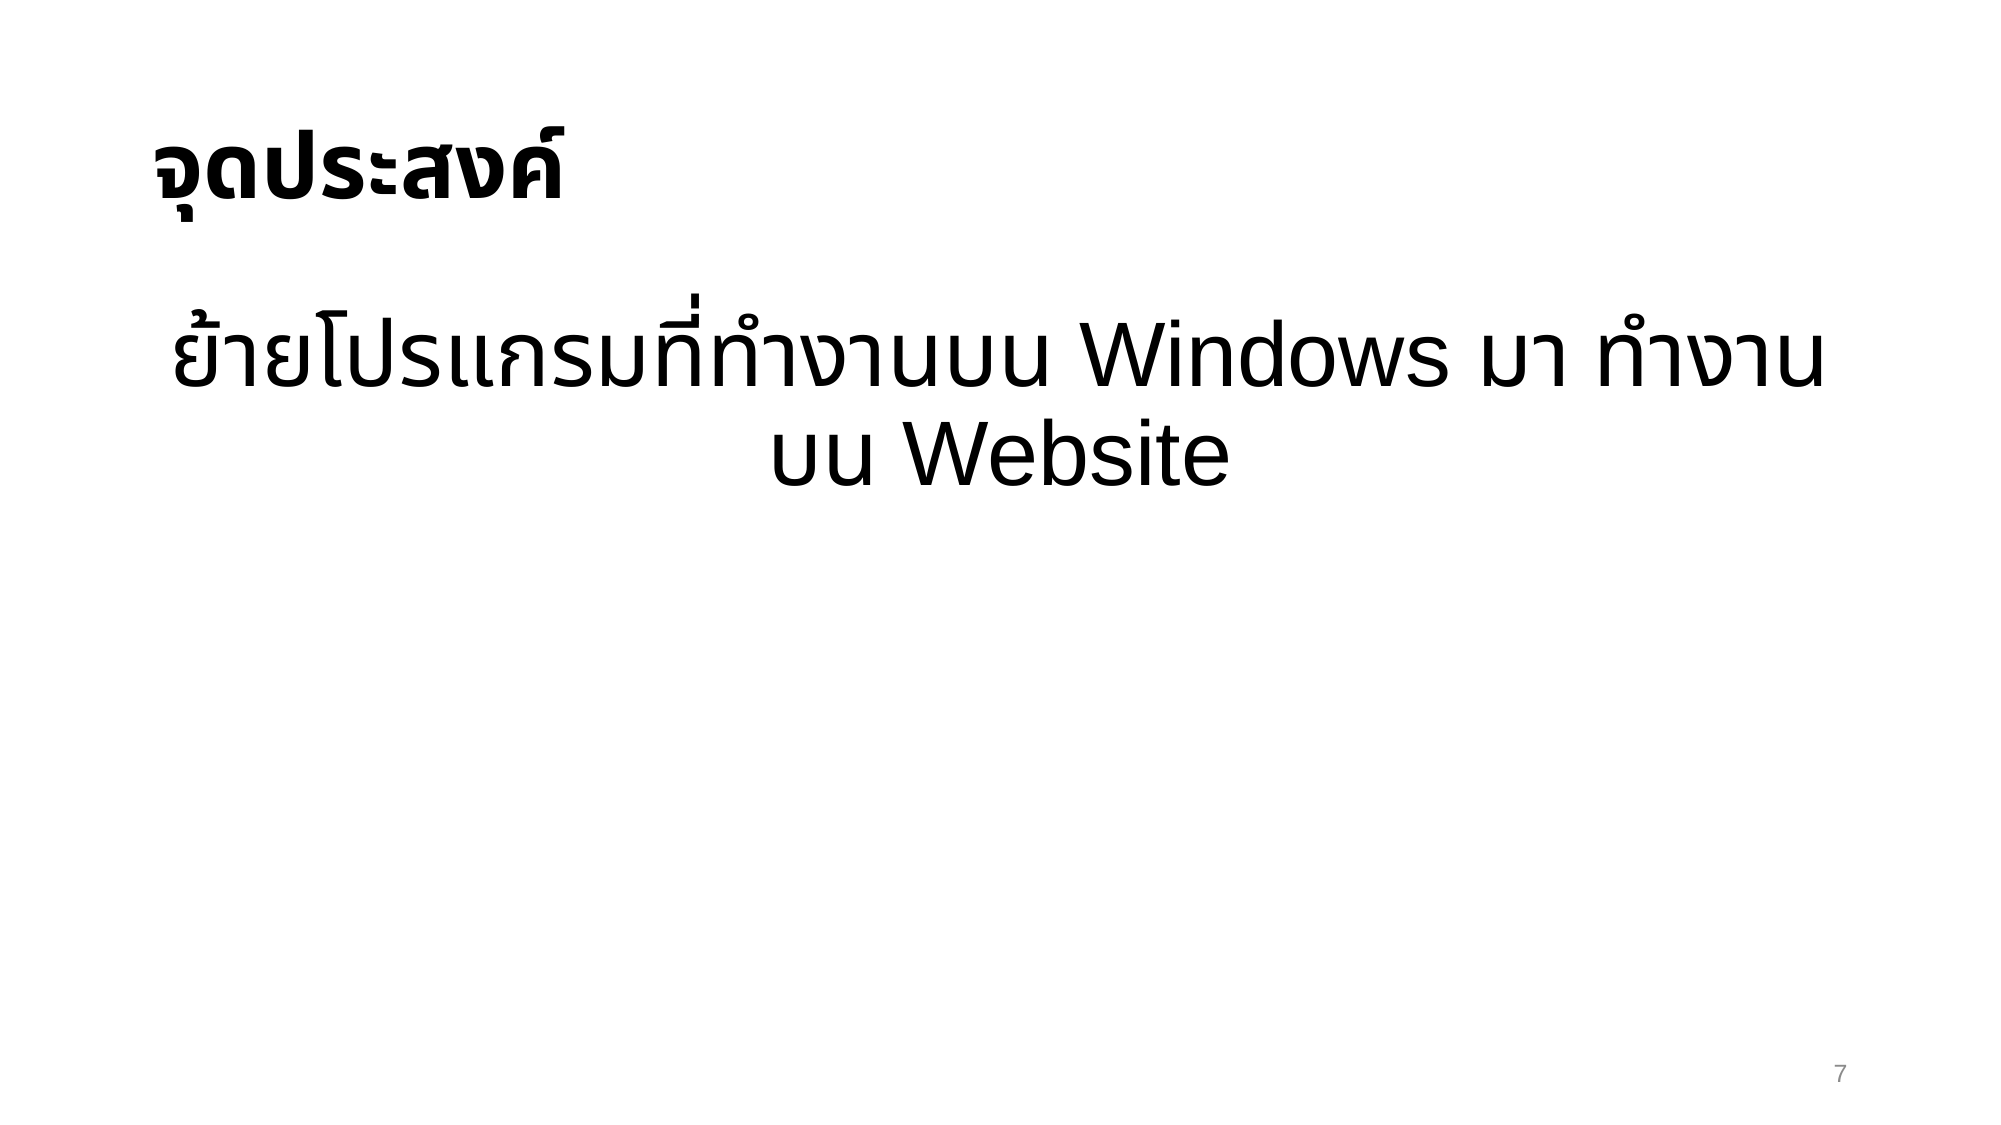

# จุดประสงค์
ย้ายโปรแกรมที่ทำงานบน Windows มา ทำงานบน Website
7